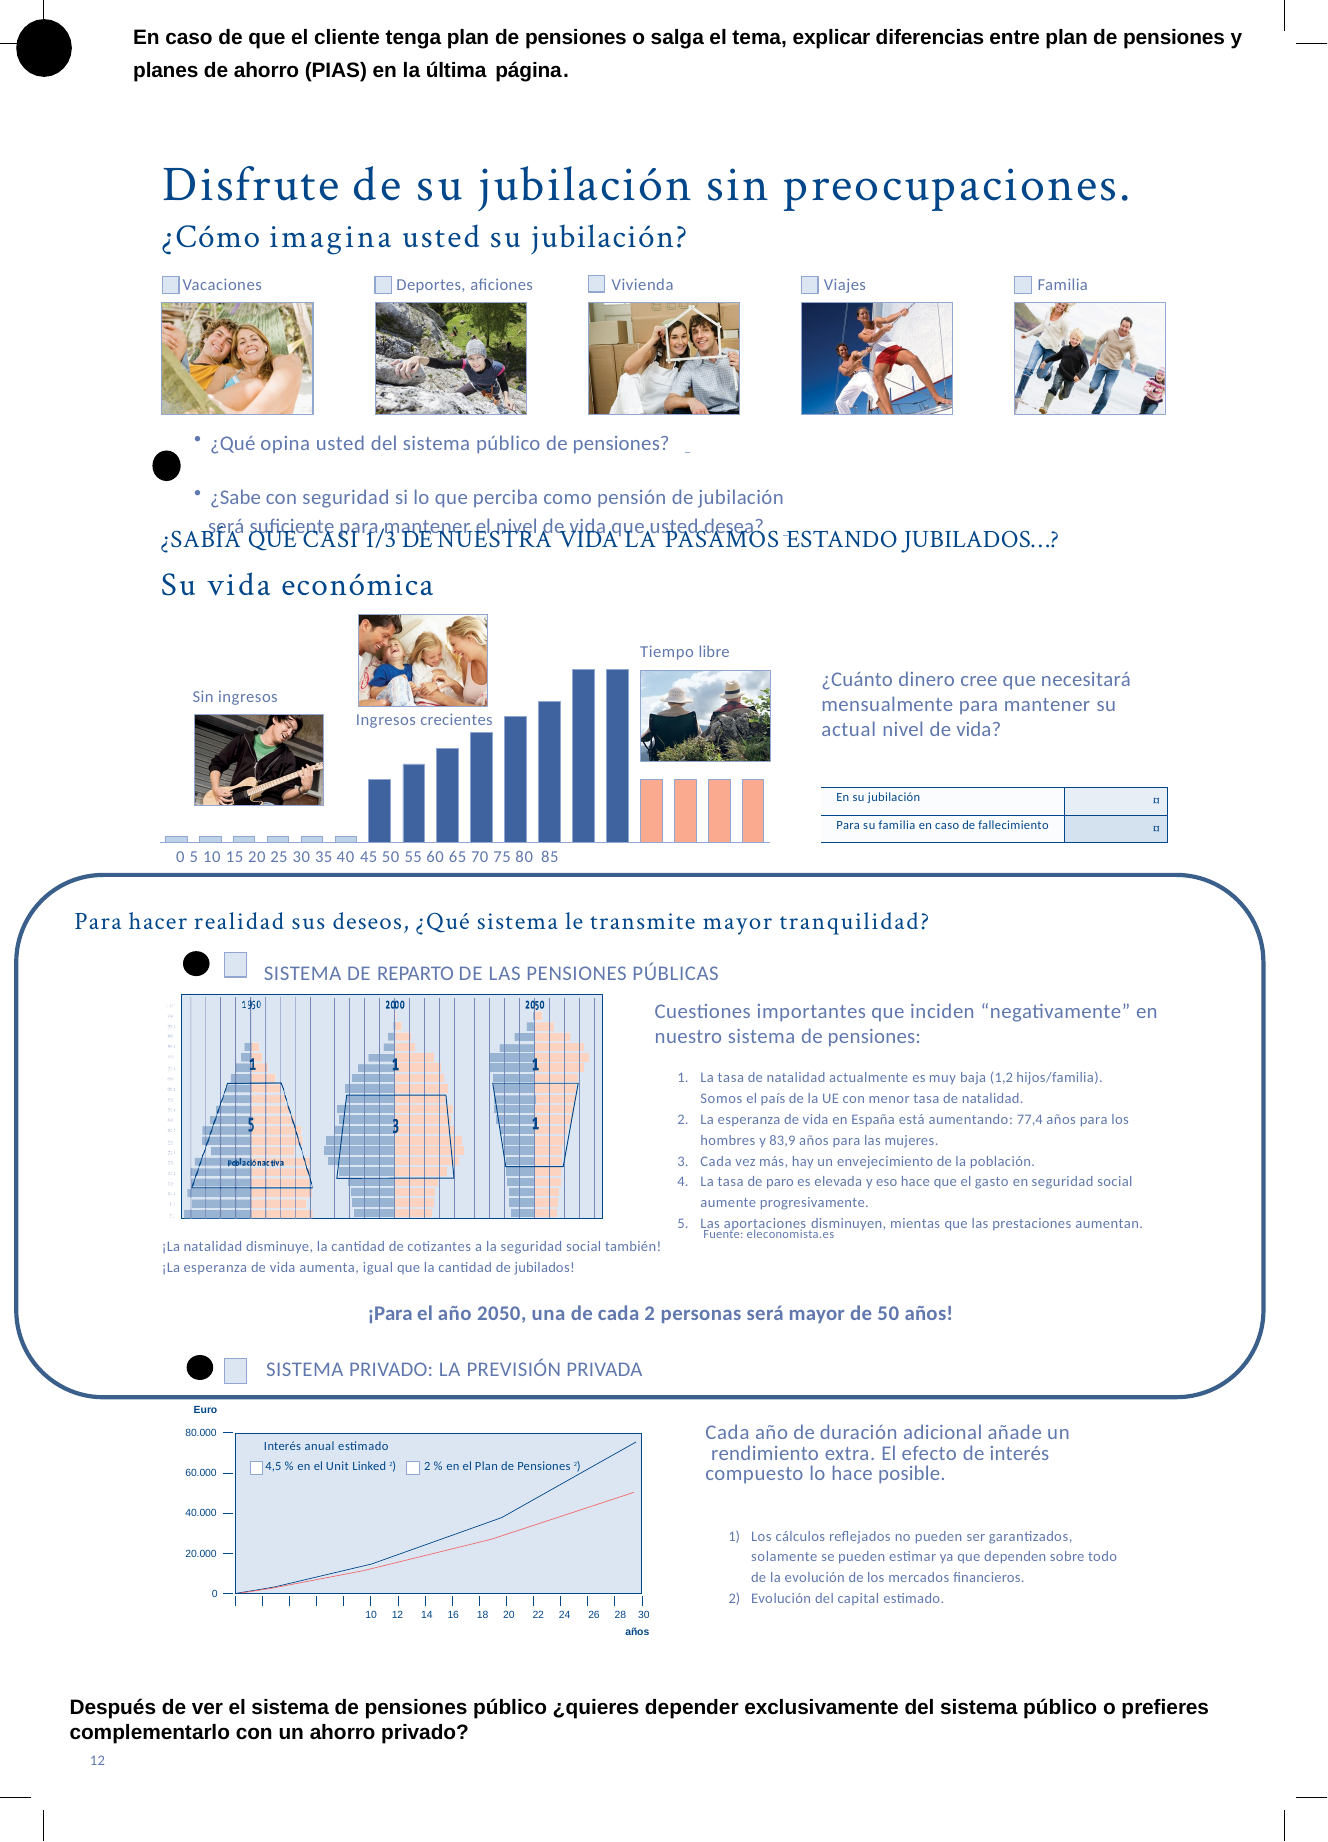

En caso de que el cliente tenga plan de pensiones o salga el tema, explicar diferencias entre plan de pensiones y planes de ahorro (PIAS) en la última página.

Disfrute de su jubilación sin preocupaciones.
¿Cómo imagina usted su jubilación?
Vacaciones	Deportes, aficiones	Vivienda	Viajes	Familia

¿Qué opina usted del sistema público de pensiones?
¿Sabe con seguridad si lo que perciba como pensión de jubilación
será suficiente para mantener el nivel de vida que usted desea?

¿SABÍA QUE CASI 1/3 DE NUESTRA VIDA LA PASAMOS ESTANDO JUBILADOS…?
Su vida económica

Tiempo libre

¿Cuánto dinero cree que necesitará  mensualmente para mantener su  actual nivel de vida?

Sin ingresos

Ingresos crecientes

| En su jubilación | ¤ |
| --- | --- |
| Para su familia en caso de fallecimiento | ¤ |

0 5 10 15 20 25 30 35 40 45 50 55 60 65 70 75 80 85

      Para hacer realidad sus deseos, ¿Qué sistema le transmite mayor tranquilidad?
SISTEMA DE REPARTO DE LAS PENSIONES PÚBLICAS
Cuestiones importantes que inciden “negativamente” en  nuestro sistema de pensiones:
La tasa de natalidad actualmente es muy baja (1,2 hijos/familia).  Somos el país de la UE con menor tasa de natalidad.
La esperanza de vida en España está aumentando: 77,4 años para los  hombres y 83,9 años para las mujeres.
Cada vez más, hay un envejecimiento de la población.
La tasa de paro es elevada y eso hace que el gasto en seguridad social  aumente progresivamente.
Las aportaciones disminuyen, mientas que las prestaciones aumentan.

Fuente: eleconomista.es
¡La natalidad disminuye, la cantidad de cotizantes a la seguridad social también!
¡La esperanza de vida aumenta, igual que la cantidad de jubilados!
¡Para el año 2050, una de cada 2 personas será mayor de 50 años!

SISTEMA PRIVADO: LA PREVISIÓN PRIVADA

Euro
80.000
Cada año de duración adicional añade un  rendimiento extra. El efecto de interés  compuesto lo hace posible.
Interés anual estimado  4,5 % en el Unit Linked 2)

2 % en el Plan de Pensiones 2)

60.000

40.000

Los cálculos reflejados no pueden ser garantizados,  solamente se pueden estimar ya que dependen sobre todo  de la evolución de los mercados financieros.
Evolución del capital estimado.
20.000

0

10     12      14     16      18     20      22     24      26     28   30
años
Después de ver el sistema de pensiones público ¿quieres depender exclusivamente del sistema público o prefieres complementarlo con un ahorro privado?
12